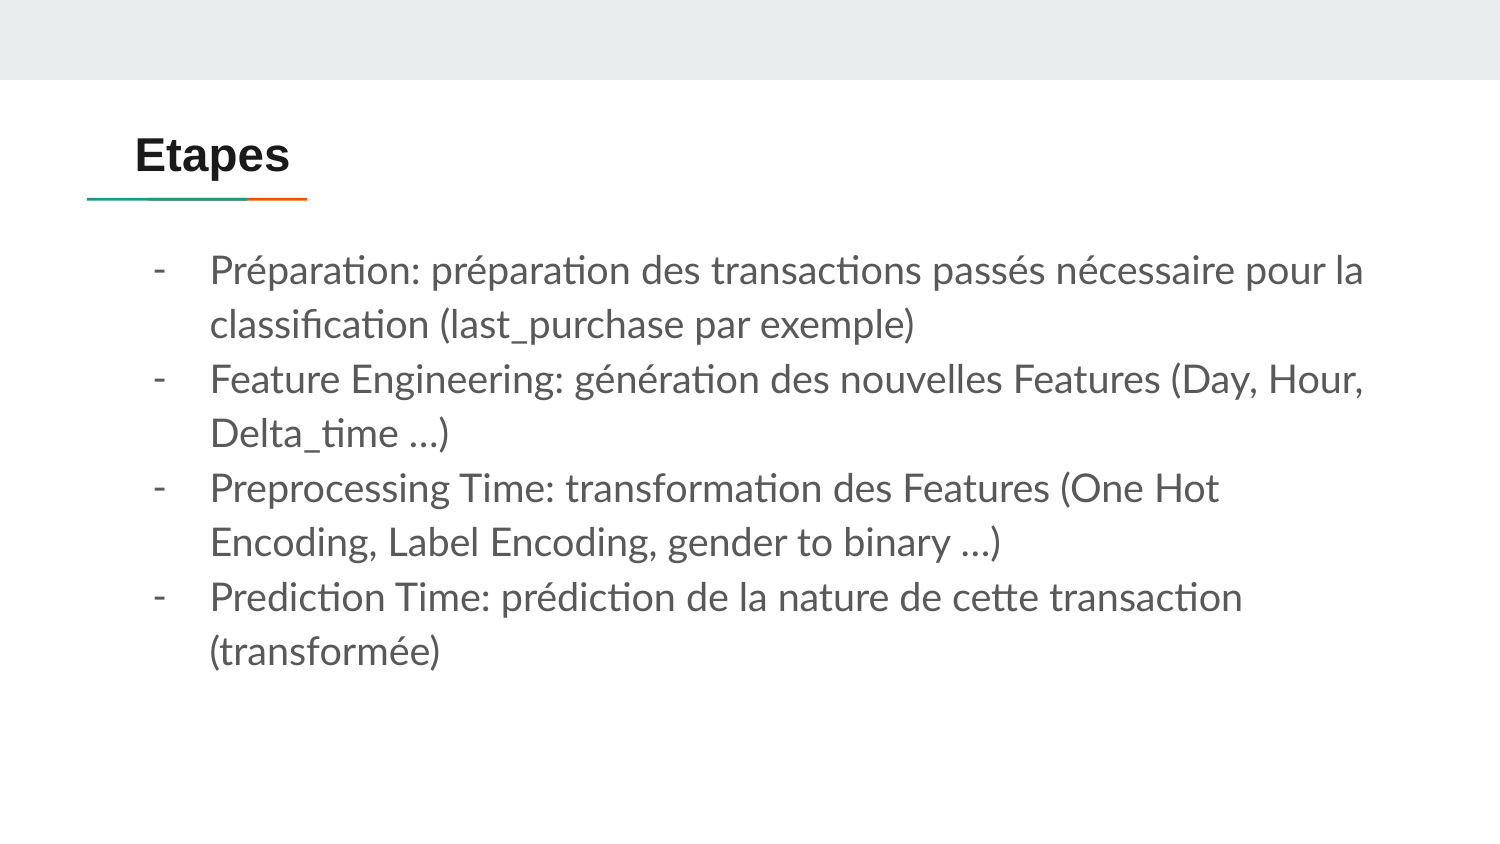

# Etapes
Préparation: préparation des transactions passés nécessaire pour la classification (last_purchase par exemple)
Feature Engineering: génération des nouvelles Features (Day, Hour, Delta_time …)
Preprocessing Time: transformation des Features (One Hot Encoding, Label Encoding, gender to binary …)
Prediction Time: prédiction de la nature de cette transaction (transformée)